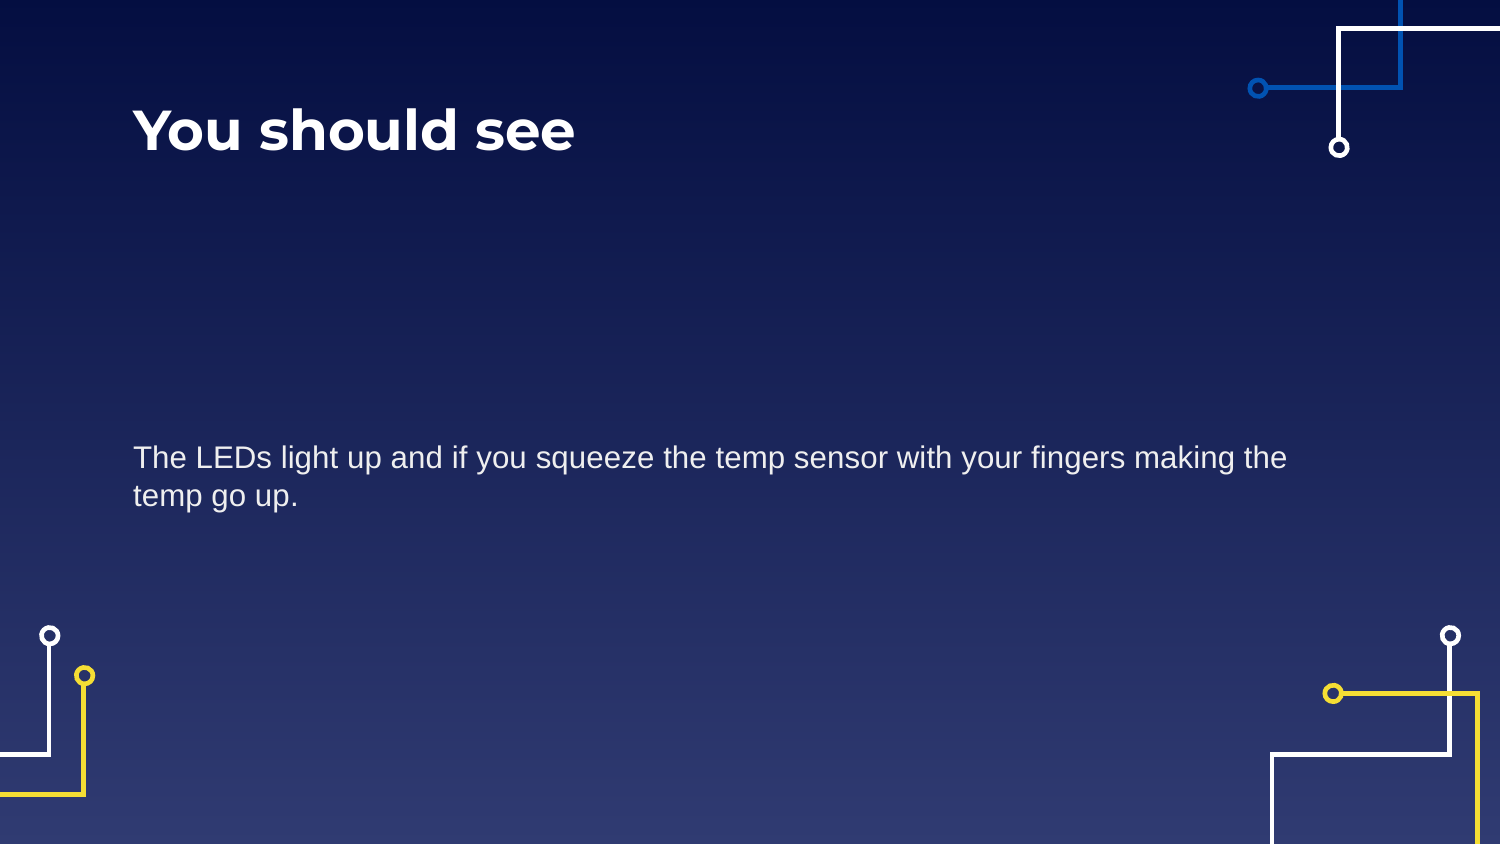

# You should see
The LEDs light up and if you squeeze the temp sensor with your fingers making the temp go up.